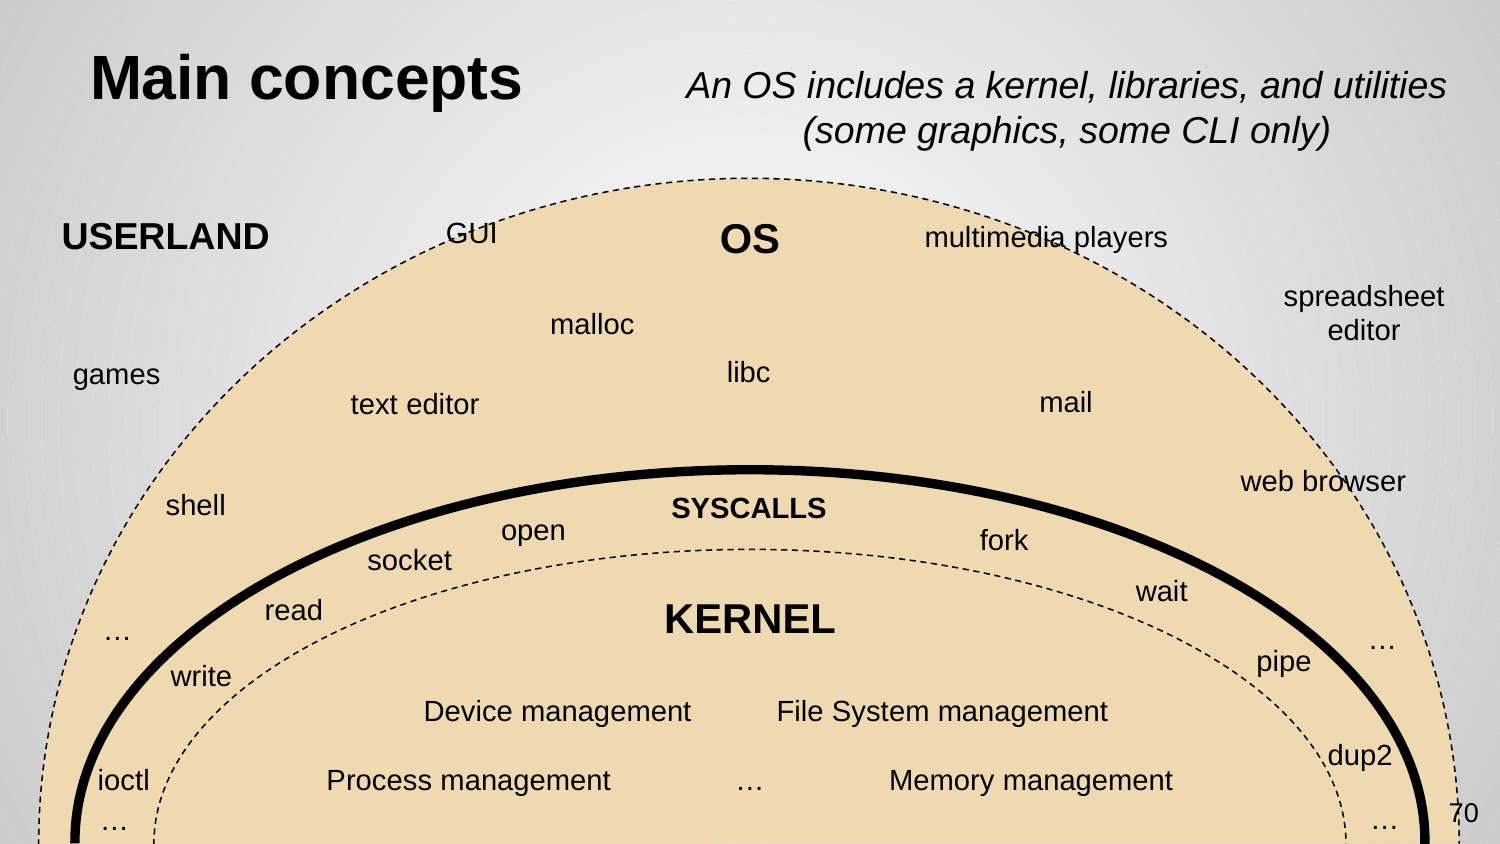

# Main concepts
An OS includes a kernel, libraries, and utilities
(some graphics, some CLI only)

USERLAND
OS
GUI
multimedia players
spreadsheet editor
malloc
libc
games
mail
text editor
web browser

shell
SYSCALLS
open
fork
socket

wait
read
KERNEL
…
…
pipe
write
Device management
File System management
dup2
…
Memory management
Process management
ioctl
70
…
…